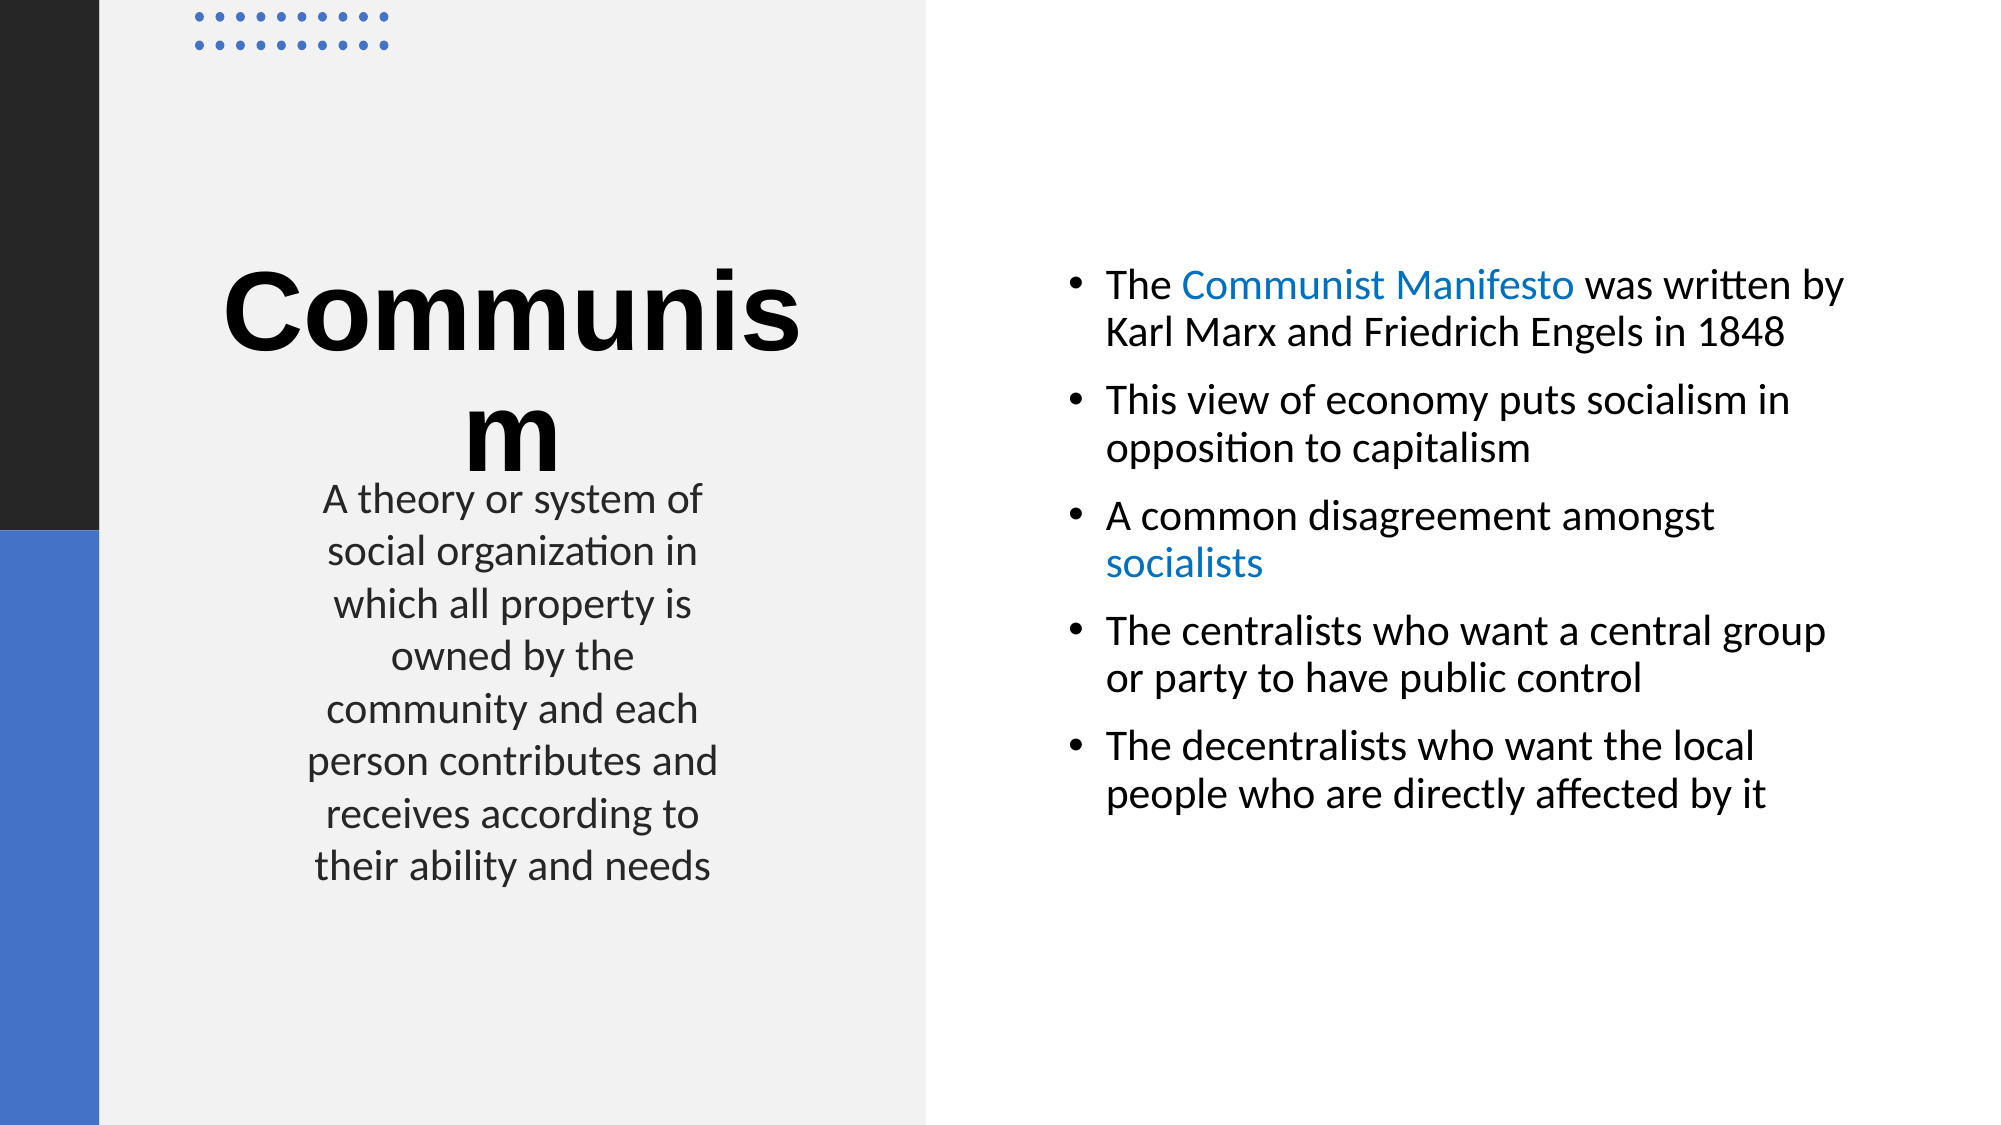

The Communist Manifesto was written by Karl Marx and Friedrich Engels in 1848
This view of economy puts socialism in opposition to capitalism
A common disagreement amongst socialists
The centralists who want a central group or party to have public control
The decentralists who want the local people who are directly affected by it
# Communism
A theory or system of social organization in which all property is owned by the community and each person contributes and receives according to their ability and needs